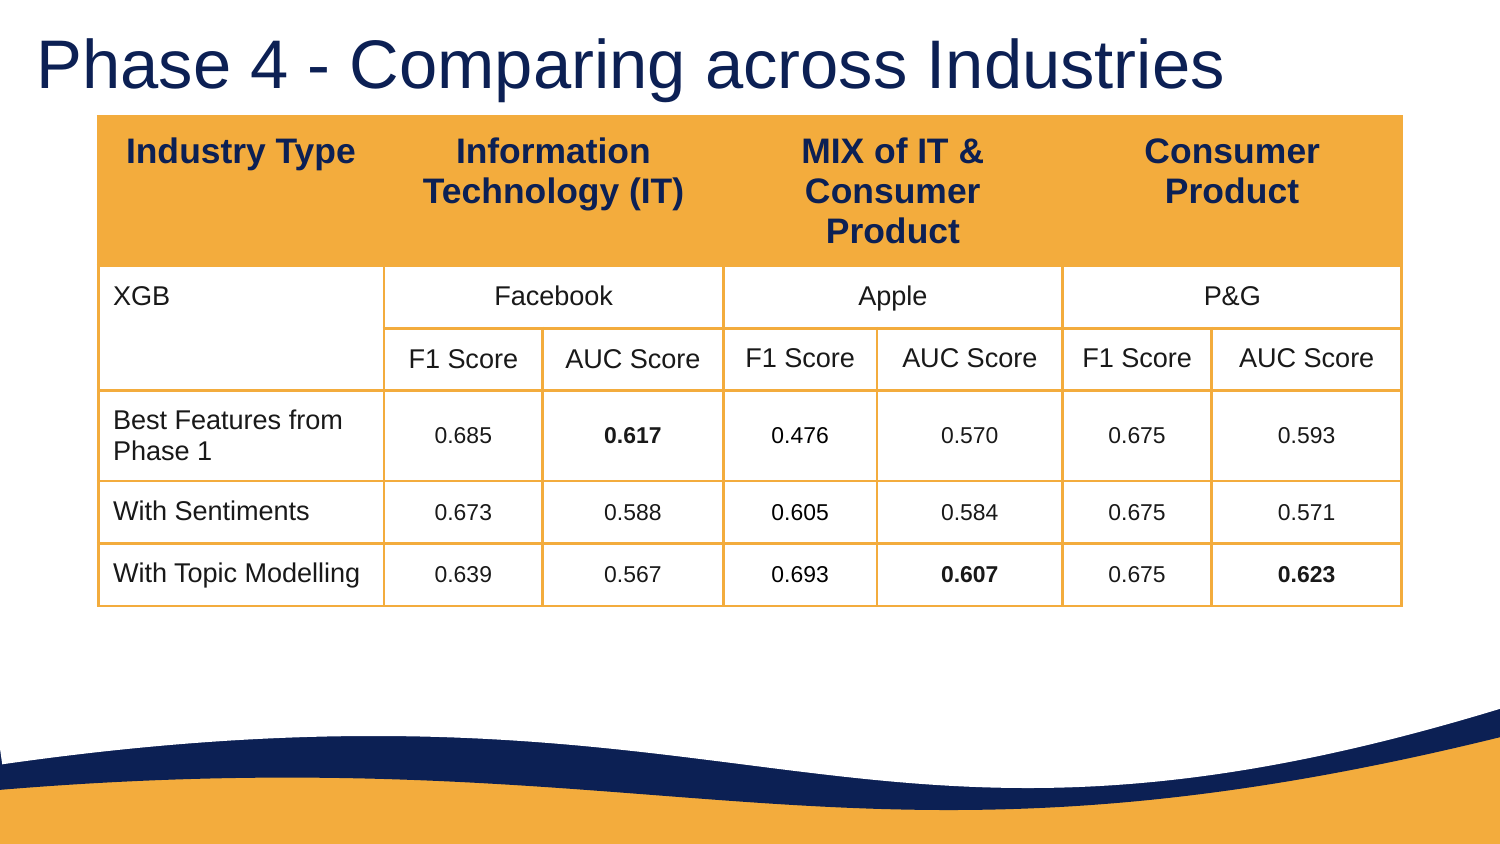

# Phase 4 - Comparing across Industries
| Industry Type | Information Technology (IT) |  | MIX of IT & Consumer Product |  | Consumer Product |  |
| --- | --- | --- | --- | --- | --- | --- |
| XGB | Facebook |  | Apple |  | P&G |  |
|  | F1 Score | AUC Score | F1 Score | AUC Score | F1 Score | AUC Score |
| Best Features from Phase 1 | 0.685 | 0.617 | 0.476 | 0.570 | 0.675 | 0.593 |
| With Sentiments | 0.673 | 0.588 | 0.605 | 0.584 | 0.675 | 0.571 |
| With Topic Modelling | 0.639 | 0.567 | 0.693 | 0.607 | 0.675 | 0.623 |